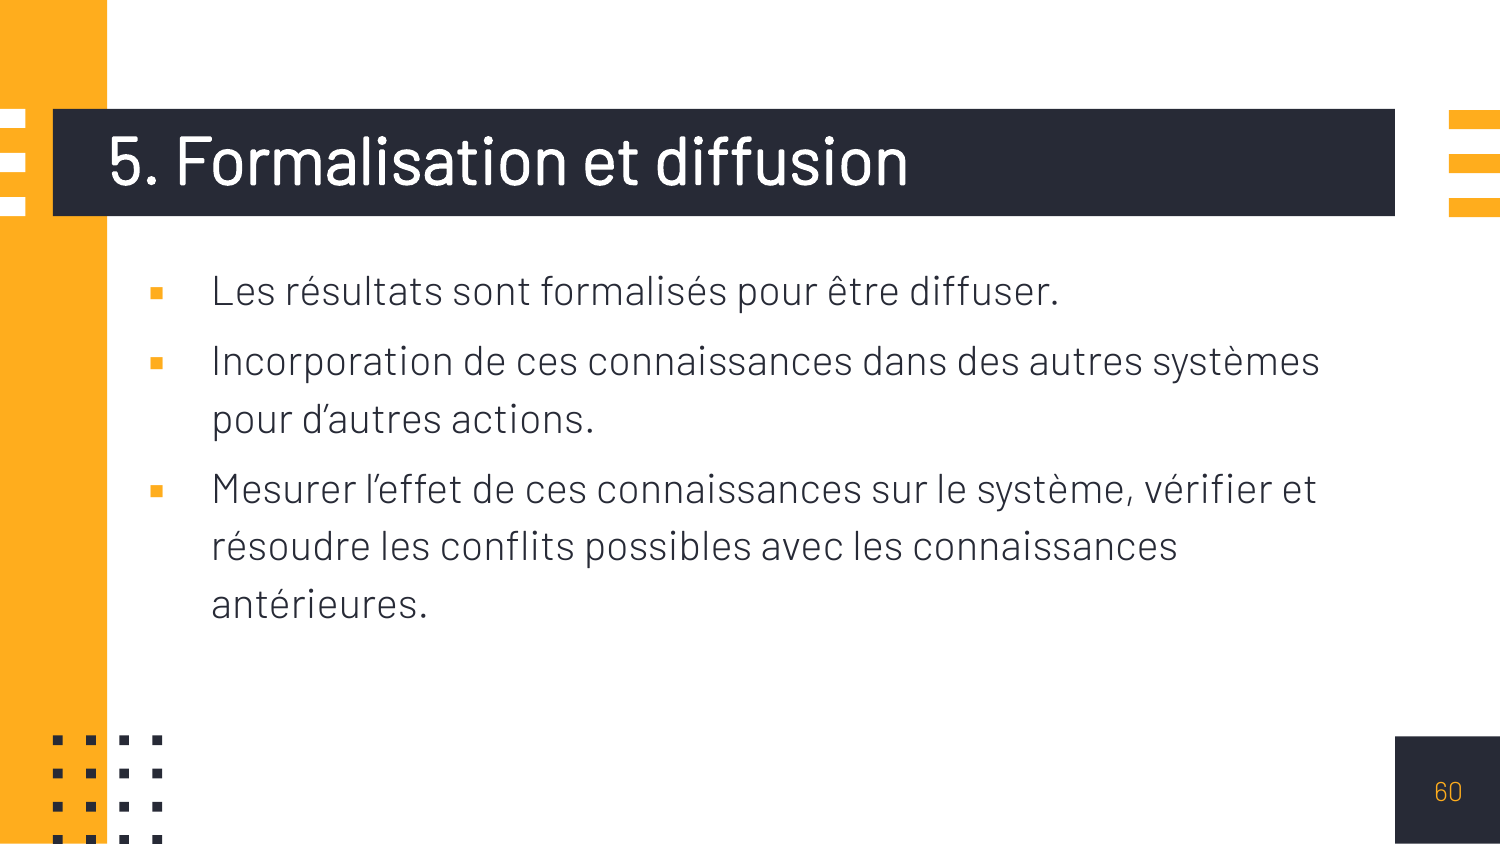

# 5. Formalisation et diffusion
Les résultats sont formalisés pour être diffuser.
Incorporation de ces connaissances dans des autres systèmes pour d’autres actions.
Mesurer l’effet de ces connaissances sur le système, vérifier et résoudre les conflits possibles avec les connaissances antérieures.
60